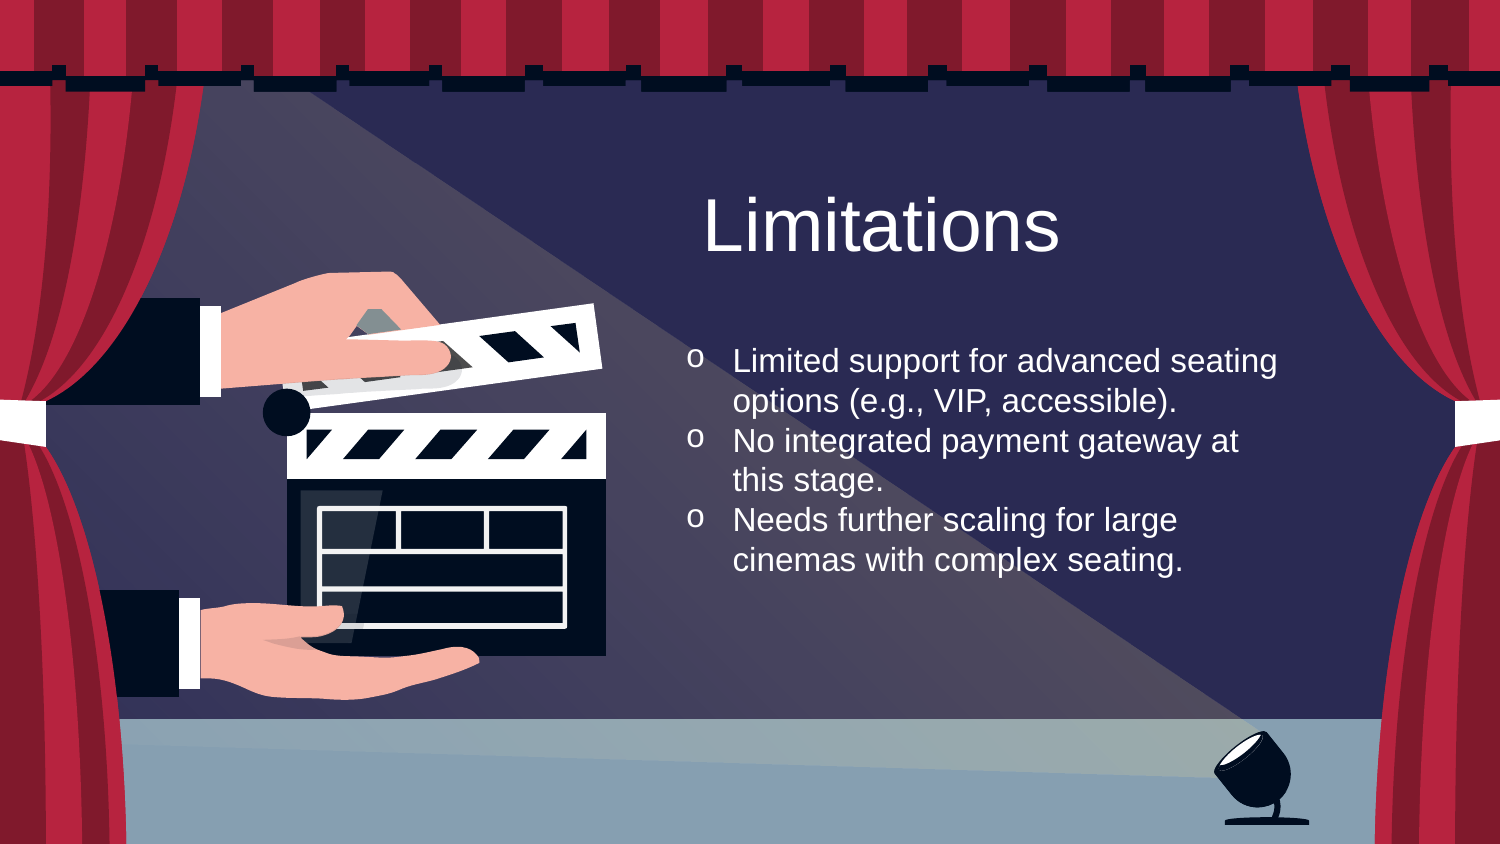

# Limitations
Limited support for advanced seating options (e.g., VIP, accessible).
No integrated payment gateway at this stage.
Needs further scaling for large cinemas with complex seating.